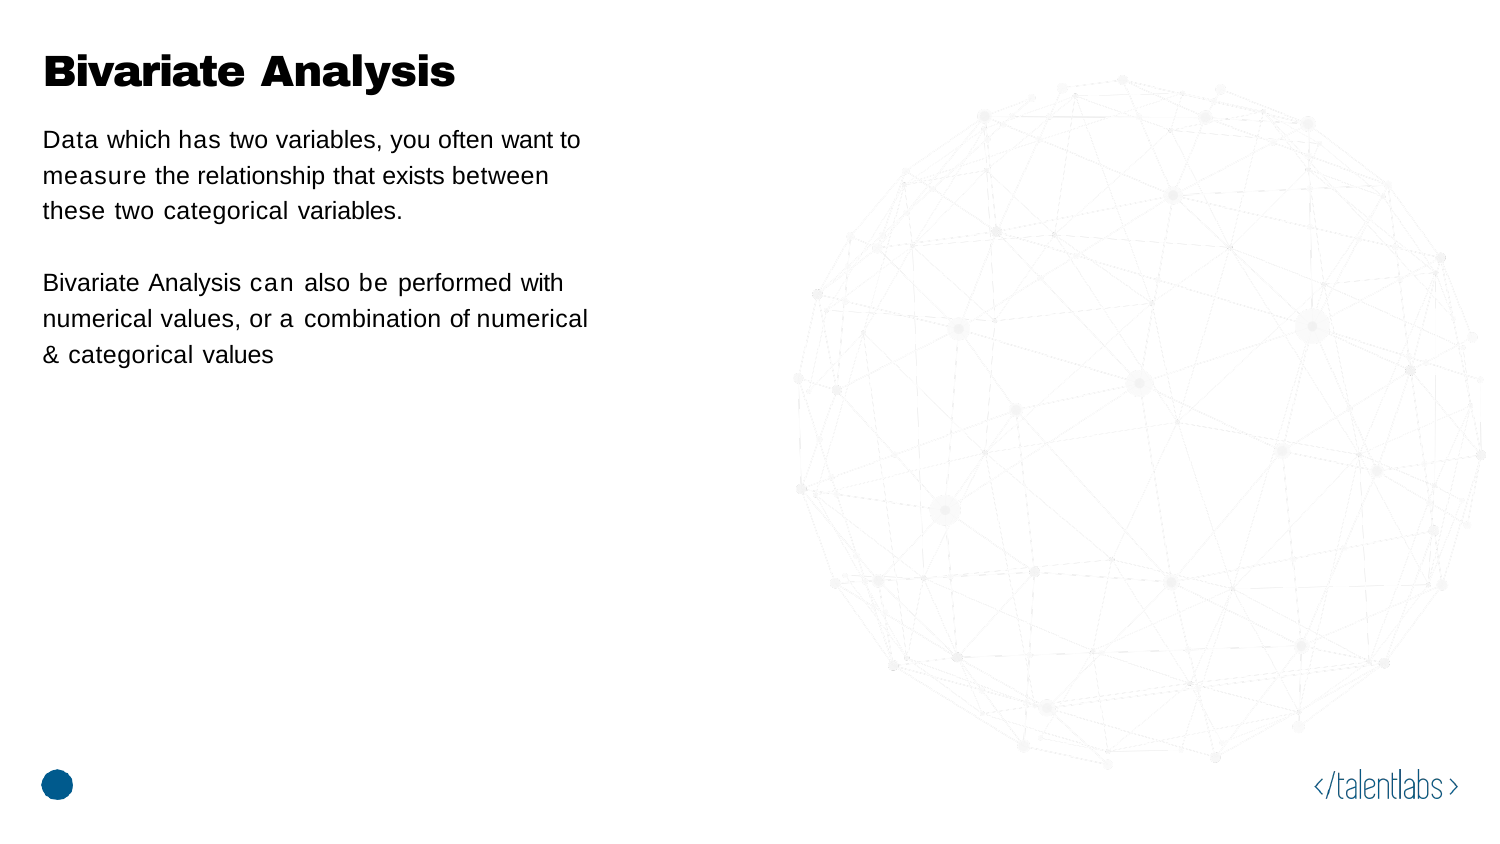

# Bivariate Analysis
Data which has two variables, you often want to measure the relationship that exists between these two categorical variables.
Bivariate Analysis can also be performed with numerical values, or a combination of numerical & categorical values
© zepanalytics.com